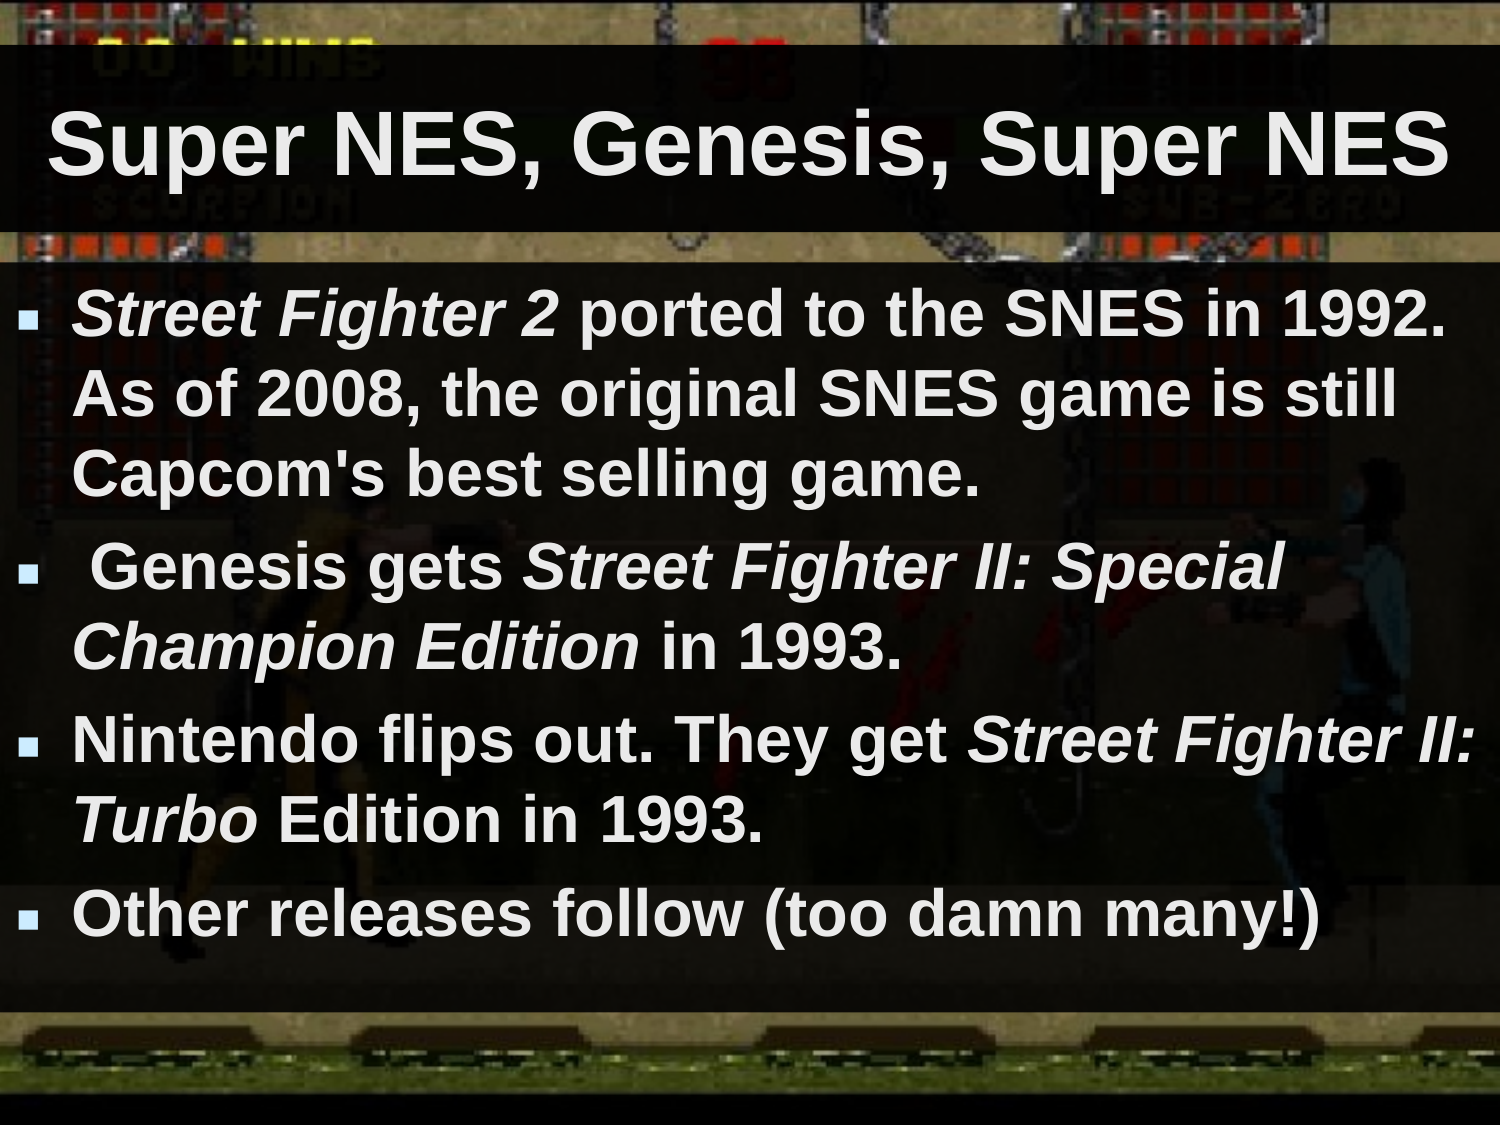

# Super NES, Genesis, Super NES
Street Fighter 2 ported to the SNES in 1992. As of 2008, the original SNES game is still Capcom's best selling game.
 Genesis gets Street Fighter II: Special Champion Edition in 1993.
Nintendo flips out. They get Street Fighter II: Turbo Edition in 1993.
Other releases follow (too damn many!)